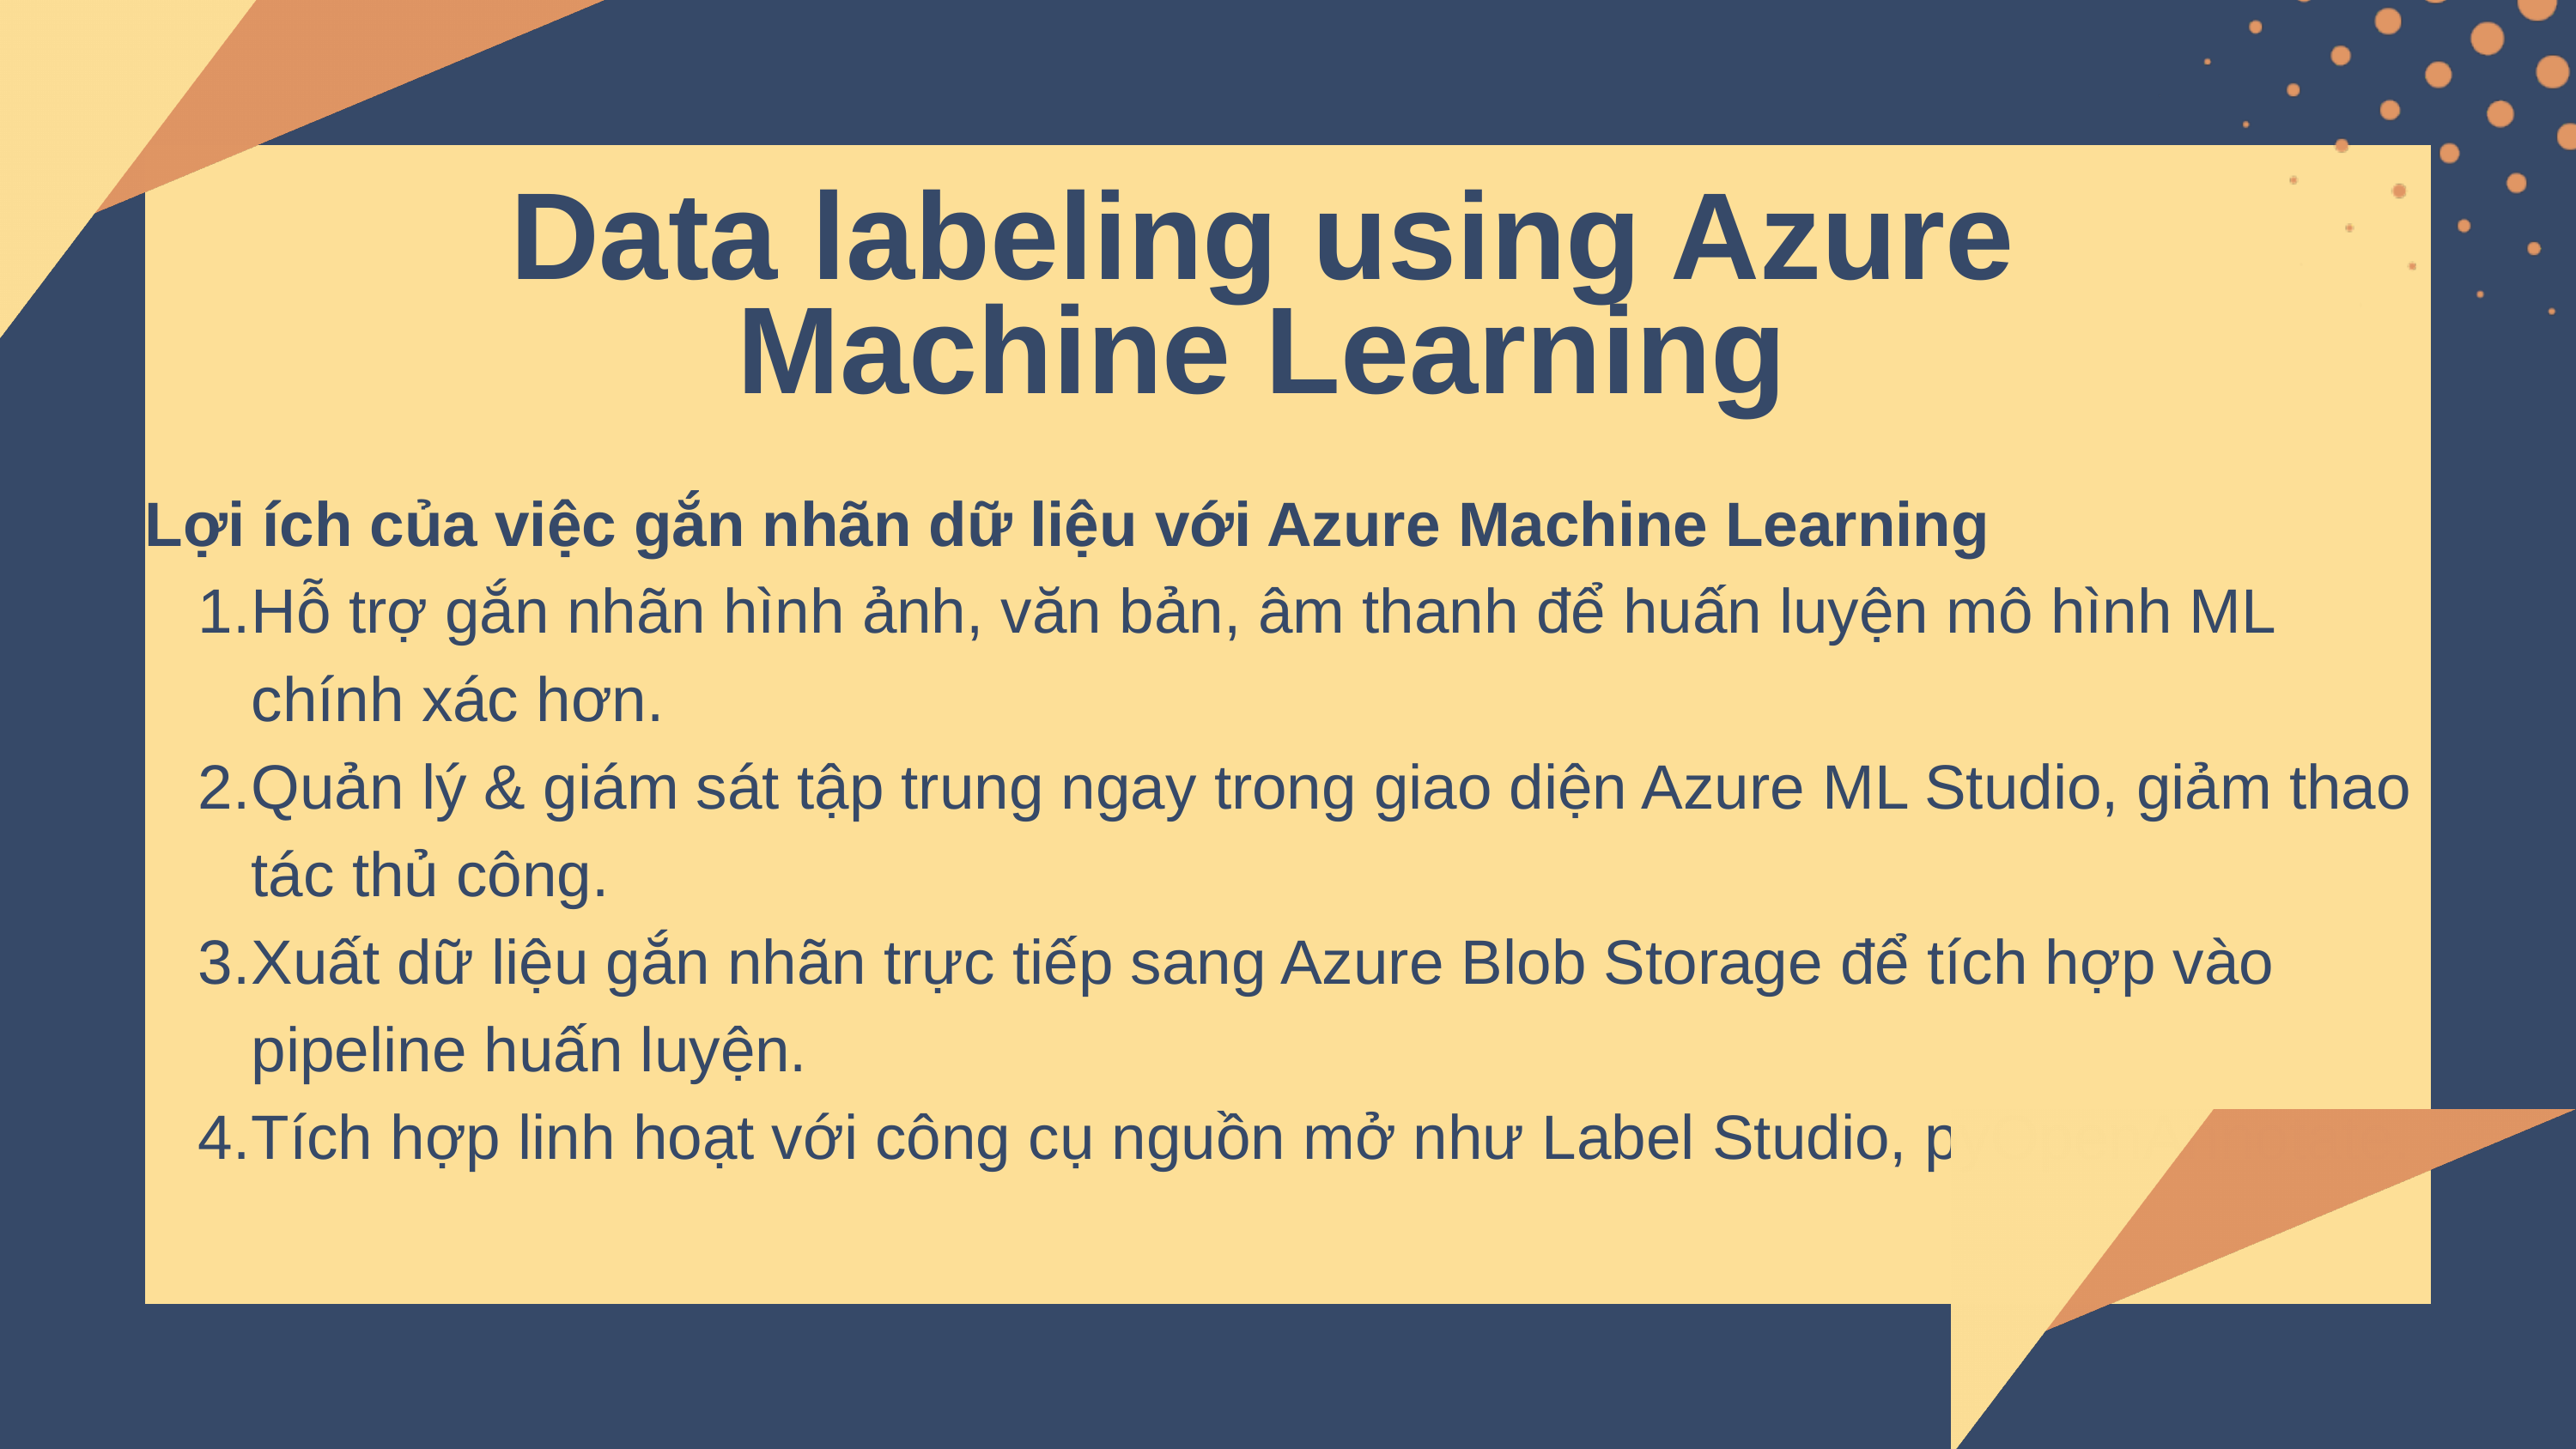

Data labeling using Azure Machine Learning
Lợi ích của việc gắn nhãn dữ liệu với Azure Machine Learning
Hỗ trợ gắn nhãn hình ảnh, văn bản, âm thanh để huấn luyện mô hình ML chính xác hơn.
Quản lý & giám sát tập trung ngay trong giao diện Azure ML Studio, giảm thao tác thủ công.
Xuất dữ liệu gắn nhãn trực tiếp sang Azure Blob Storage để tích hợp vào pipeline huấn luyện.
Tích hợp linh hoạt với công cụ nguồn mở như Label Studio, pyOpenAnnotate.